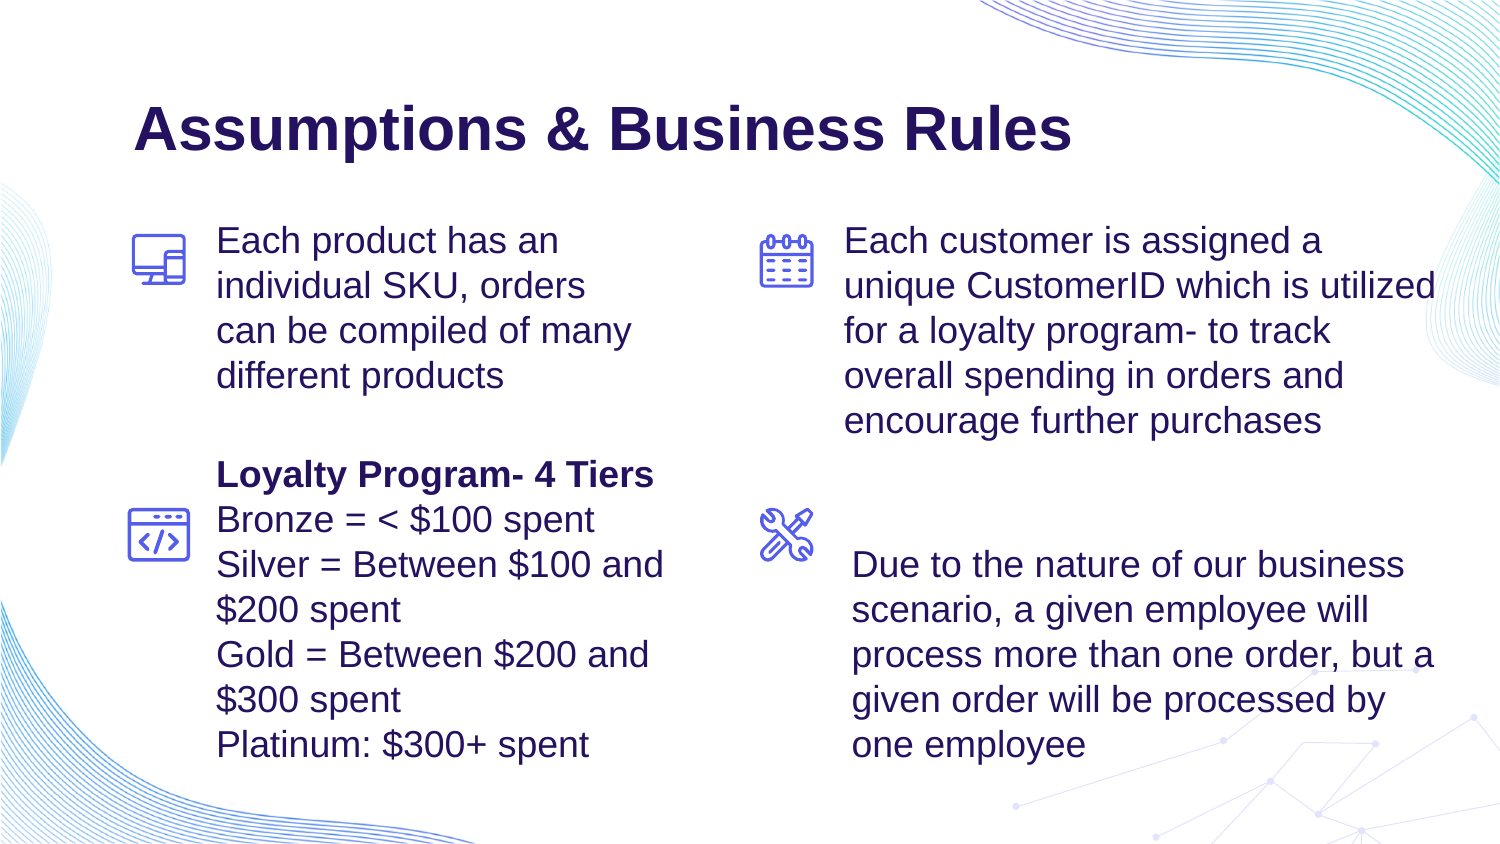

# Assumptions & Business Rules
Each customer is assigned a unique CustomerID which is utilized for a loyalty program- to track overall spending in orders and encourage further purchases

Each product has an individual SKU, orders can be compiled of many different products

Loyalty Program- 4 Tiers
Bronze = < $100 spent
Silver = Between $100 and $200 spent
Gold = Between $200 and $300 spent
Platinum: $300+ spent
Due to the nature of our business scenario, a given employee will process more than one order, but a given order will be processed by one employee